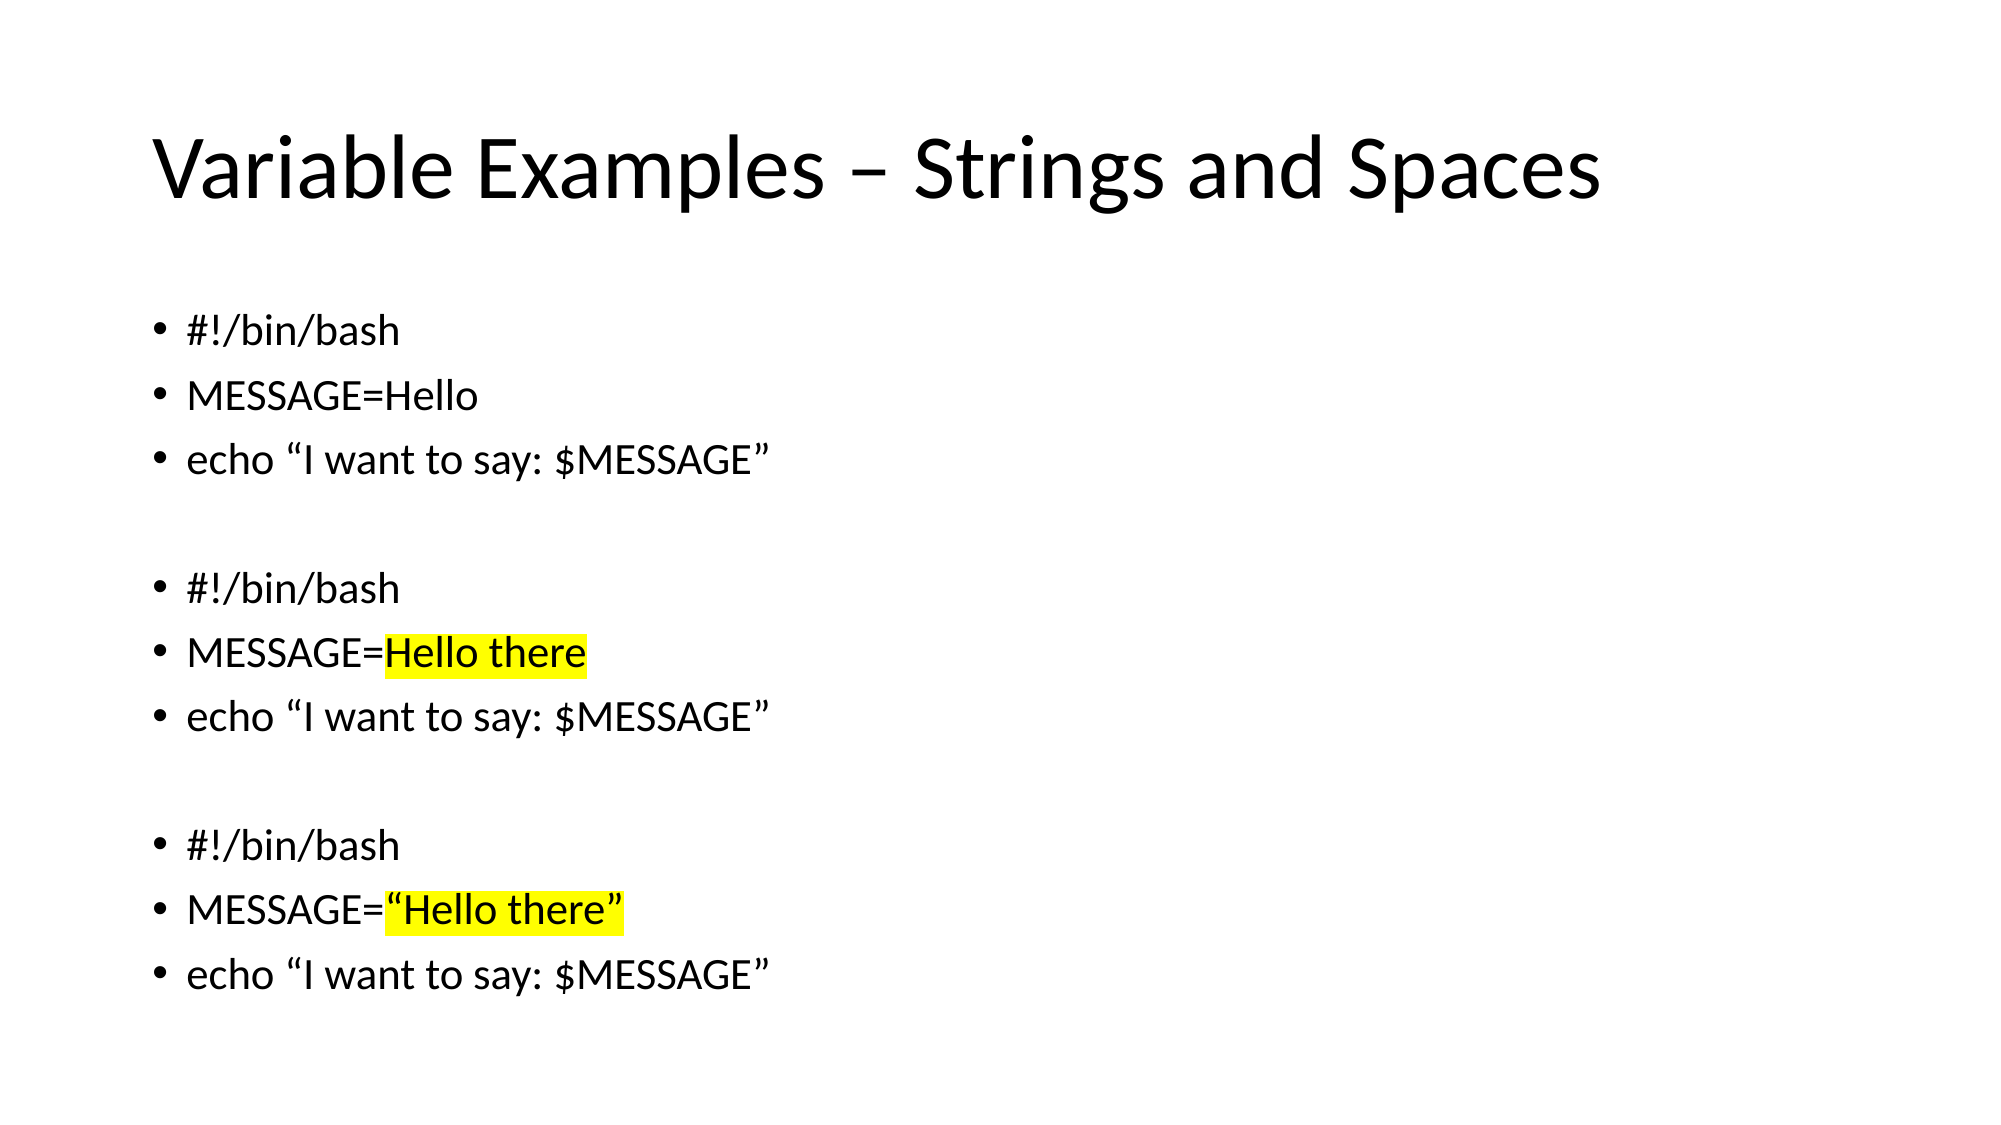

# Variable Examples – Strings and Spaces
#!/bin/bash
MESSAGE=Hello
echo “I want to say: $MESSAGE”

#!/bin/bash
MESSAGE=Hello there
echo “I want to say: $MESSAGE”

#!/bin/bash
MESSAGE=“Hello there”
echo “I want to say: $MESSAGE”